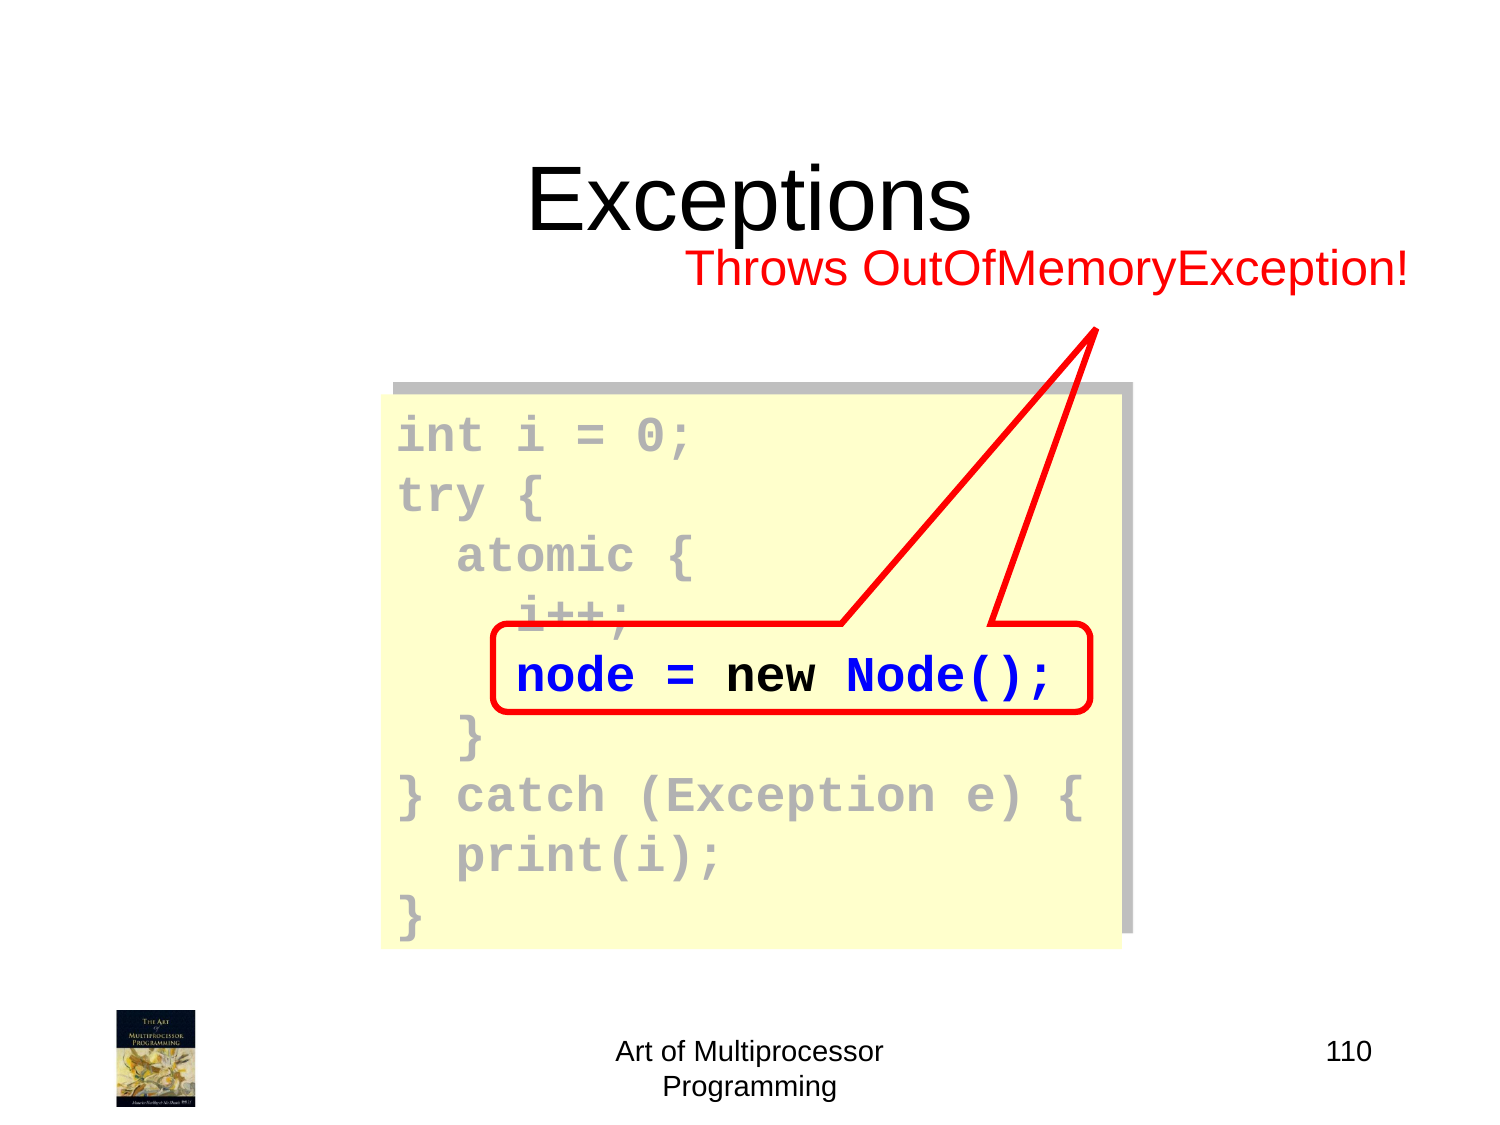

# Exceptions
Throws OutOfMemoryException!
int i = 0;
try {
  atomic {
    i++;
    node = new Node();
  }
} catch (Exception e) {
  print(i);
}

Art of Multiprocessor Programming
110